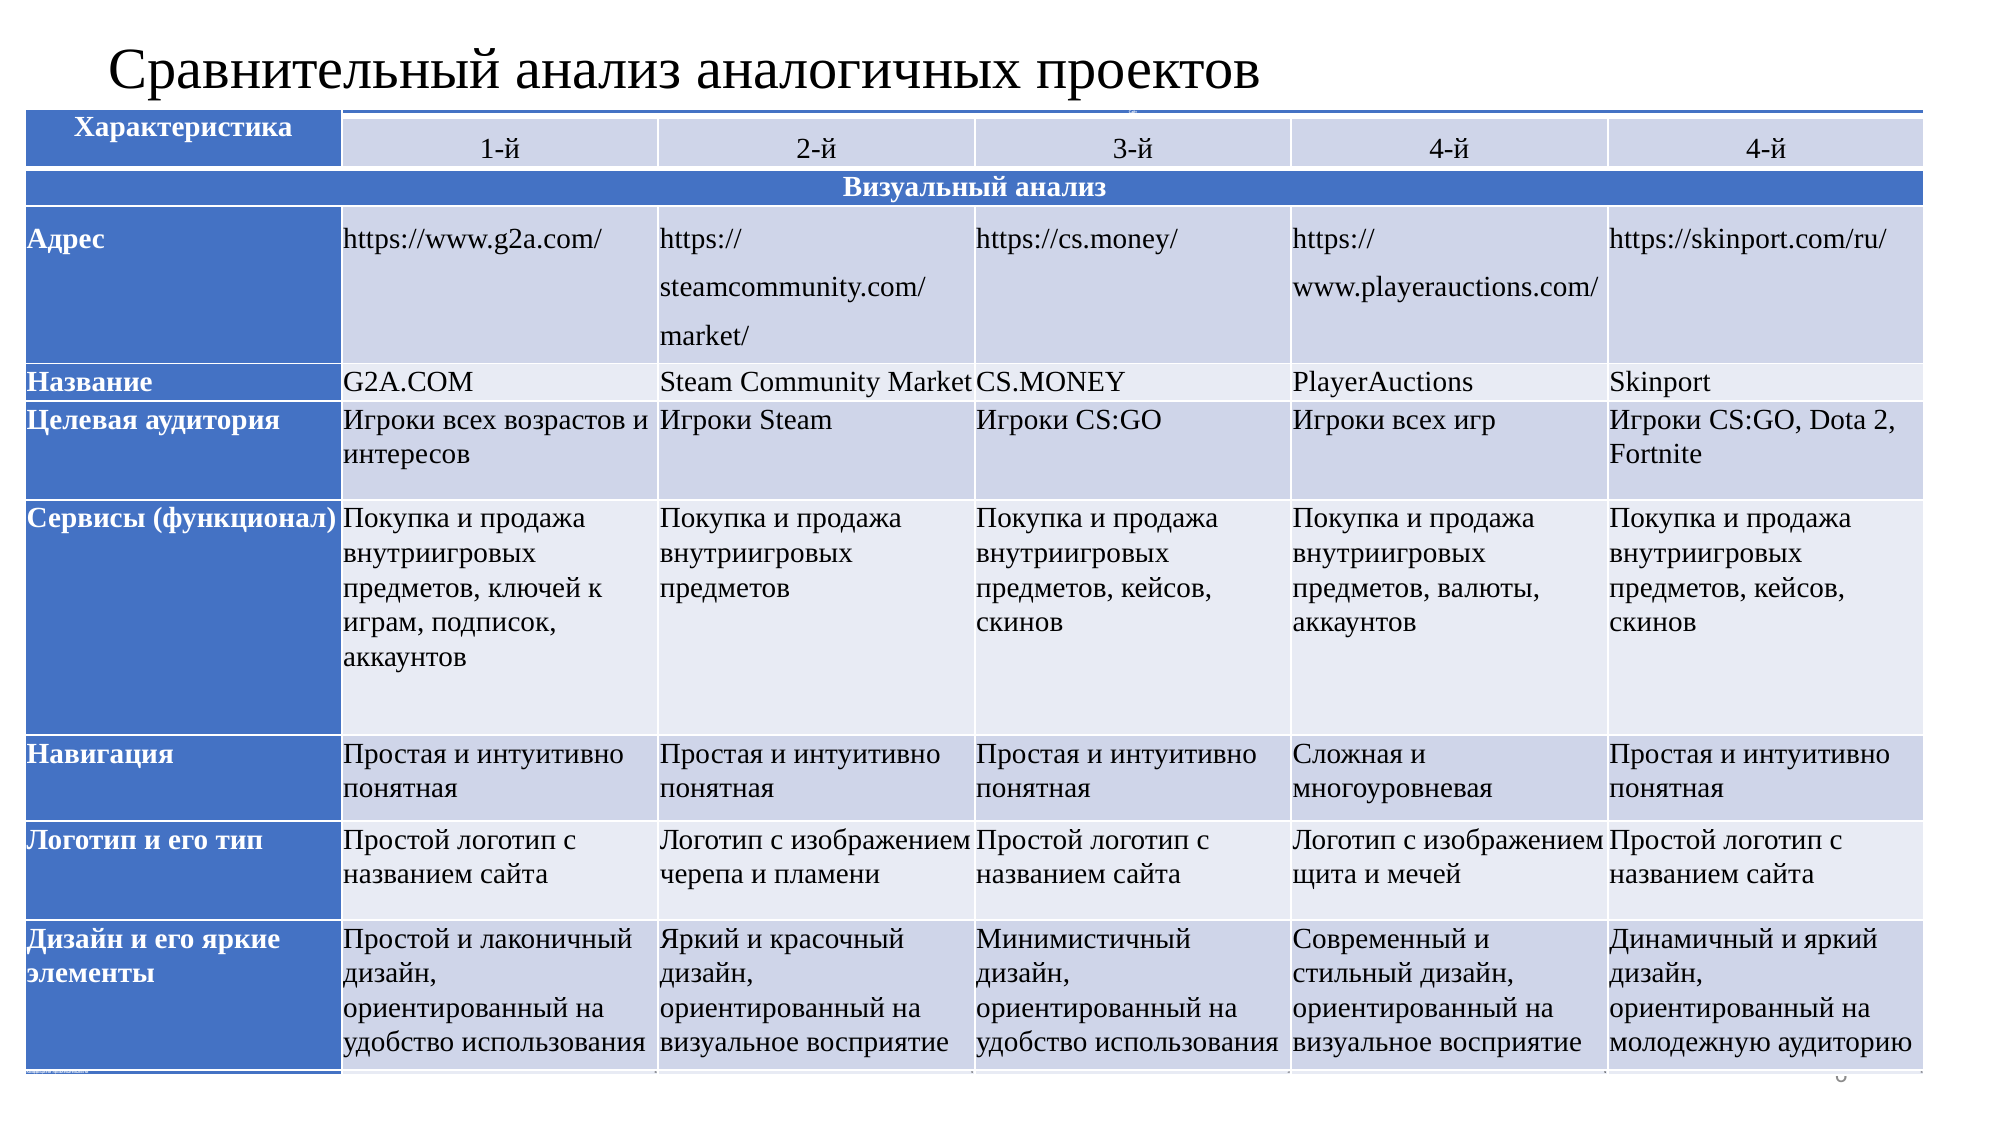

Сравнительный анализ аналогичных проектов
| Характеристика | Сайт |  |  |  |  |
| --- | --- | --- | --- | --- | --- |
|  | 1-й | 2-й | 3-й | 4-й | 4-й |
| Визуальный анализ |  |  |  |  |  |
| Адрес | https://www.g2a.com/ | https://steamcommunity.com/market/ | https://cs.money/ | https://www.playerauctions.com/ | https://skinport.com/ru/ |
| Название | G2A.COM | Steam Community Market | CS.MONEY | PlayerAuctions | Skinport |
| Целевая аудитория | Игроки всех возрастов и интересов | Игроки Steam | Игроки CS:GO | Игроки всех игр | Игроки CS:GO, Dota 2, Fortnite |
| Сервисы (функционал) | Покупка и продажа внутриигровых предметов, ключей к играм, подписок, аккаунтов | Покупка и продажа внутриигровых предметов | Покупка и продажа внутриигровых предметов, кейсов, скинов | Покупка и продажа внутриигровых предметов, валюты, аккаунтов | Покупка и продажа внутриигровых предметов, кейсов, скинов |
| Навигация | Простая и интуитивно понятная | Простая и интуитивно понятная | Простая и интуитивно понятная | Сложная и многоуровневая | Простая и интуитивно понятная |
| Логотип и его тип | Простой логотип с названием сайта | Логотип с изображением черепа и пламени | Простой логотип с названием сайта | Логотип с изображением щита и мечей | Простой логотип с названием сайта |
| Дизайн и его яркие элементы | Простой и лаконичный дизайн, ориентированный на удобство использования | Яркий и красочный дизайн, ориентированный на визуальное восприятие | Минимистичный дизайн, ориентированный на удобство использования | Современный и стильный дизайн, ориентированный на визуальное восприятие | Динамичный и яркий дизайн, ориентированный на молодежную аудиторию |
| Коэффициент привлекательности | 4 | 5 | 3 | 4 | 5 |

6